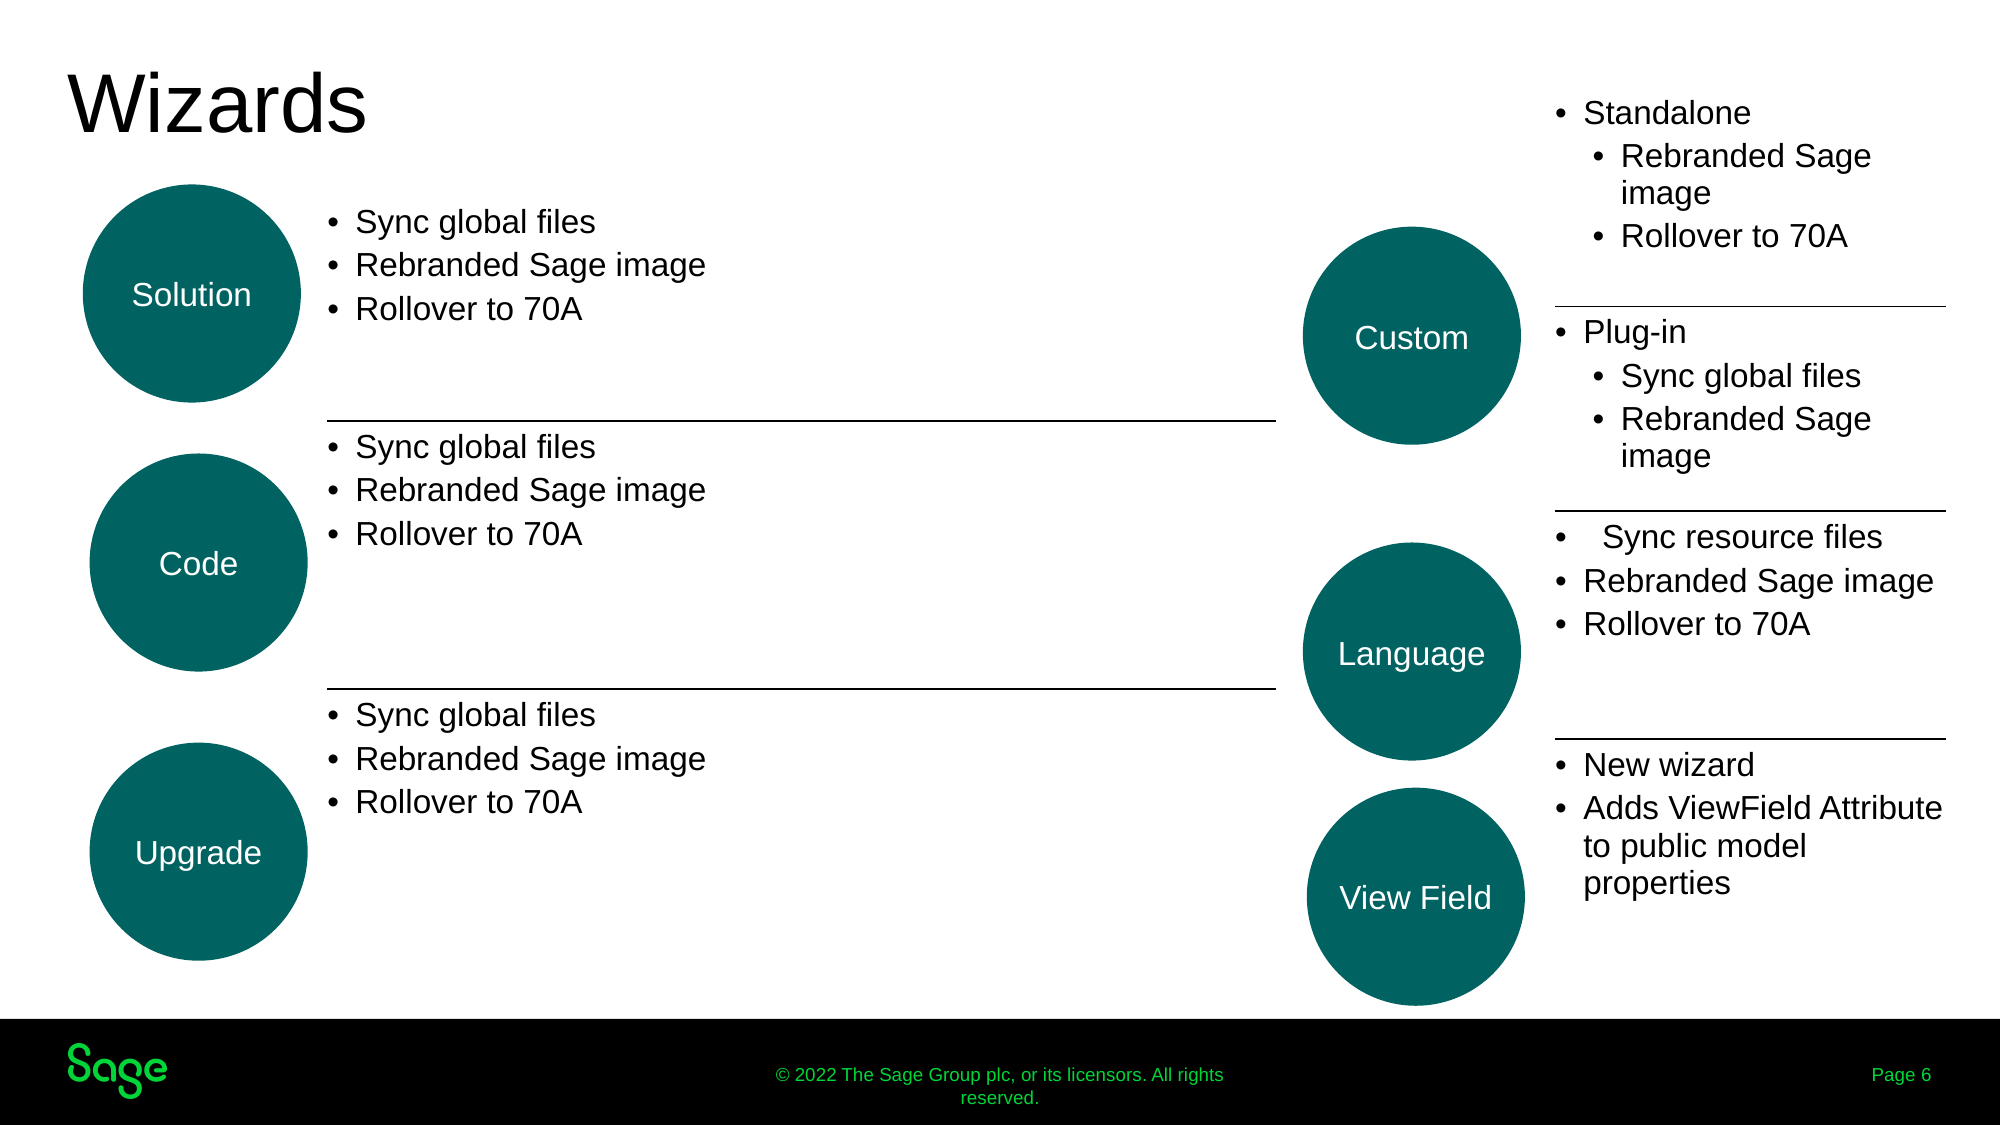

# Wizards
| Standalone Rebranded Sage image Rollover to 70A |
| --- |
| Plug-in Sync global files Rebranded Sage image |
| Sync resource files Rebranded Sage image Rollover to 70A |
| New wizard Adds ViewField Attribute to public model properties |
Solution
| Sync global files Rebranded Sage image Rollover to 70A |
| --- |
| Sync global files Rebranded Sage image Rollover to 70A |
| Sync global files Rebranded Sage image Rollover to 70A |
Custom
Code
Language
Upgrade
View Field
Page 6